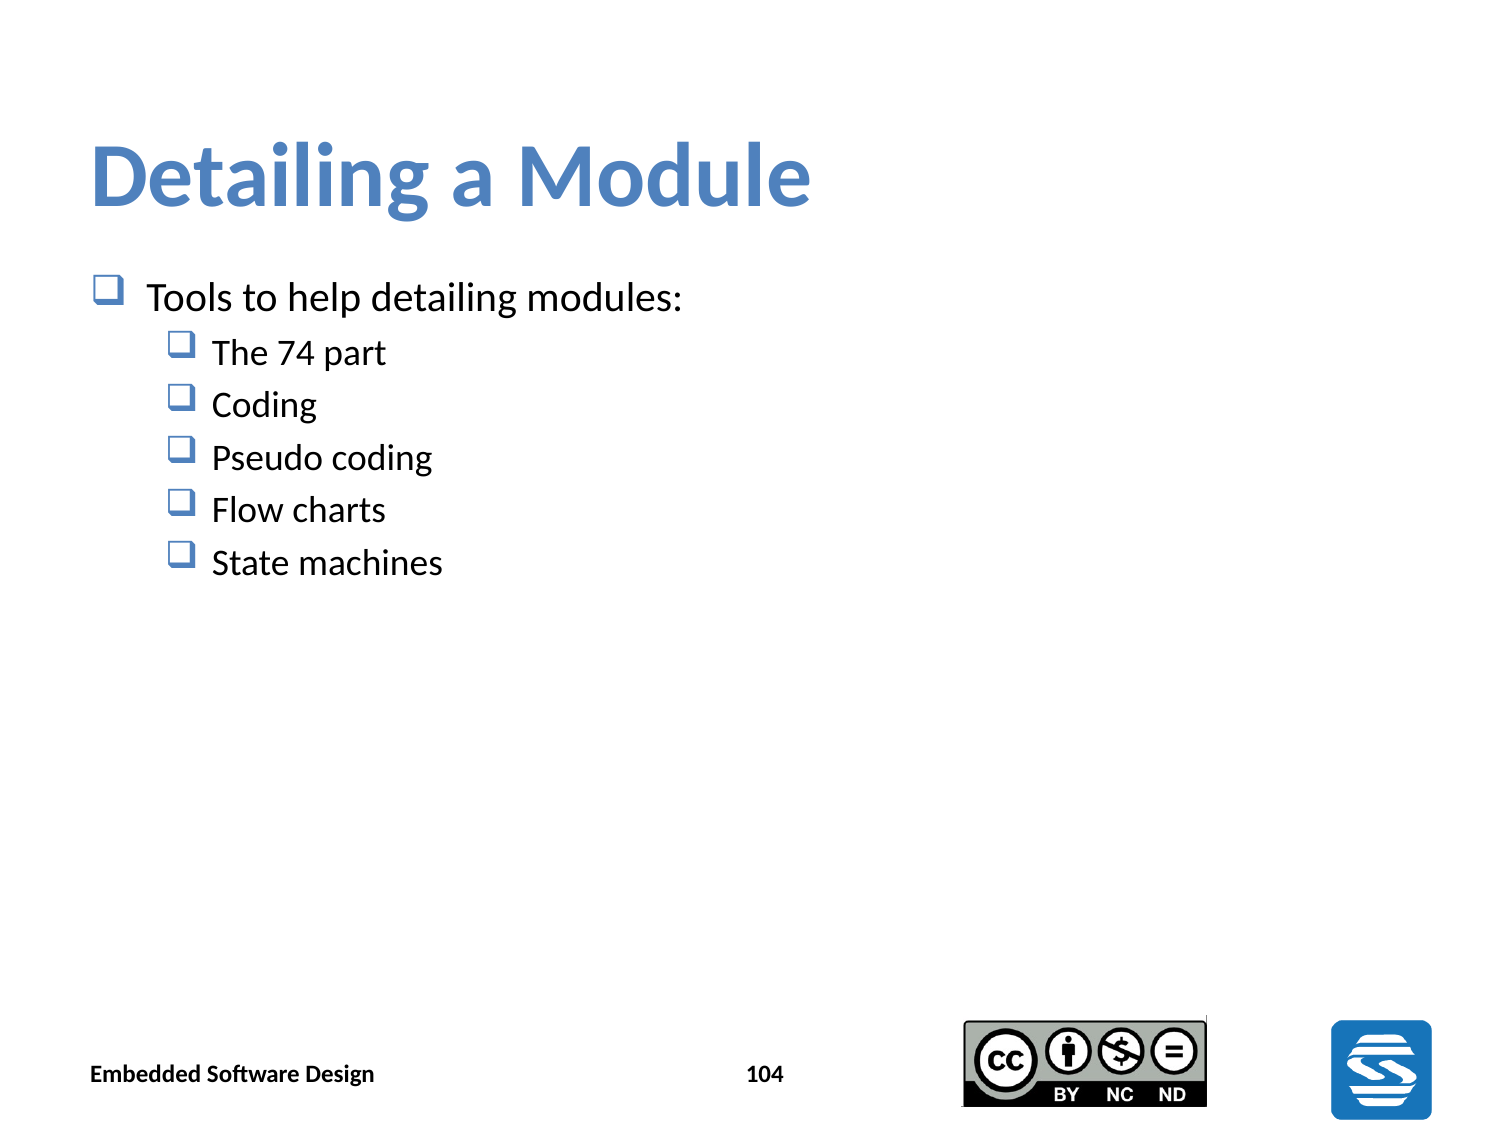

# Detailing a Module
Tools to help detailing modules:
The 74 part
Coding
Pseudo coding
Flow charts
State machines
Embedded Software Design
104